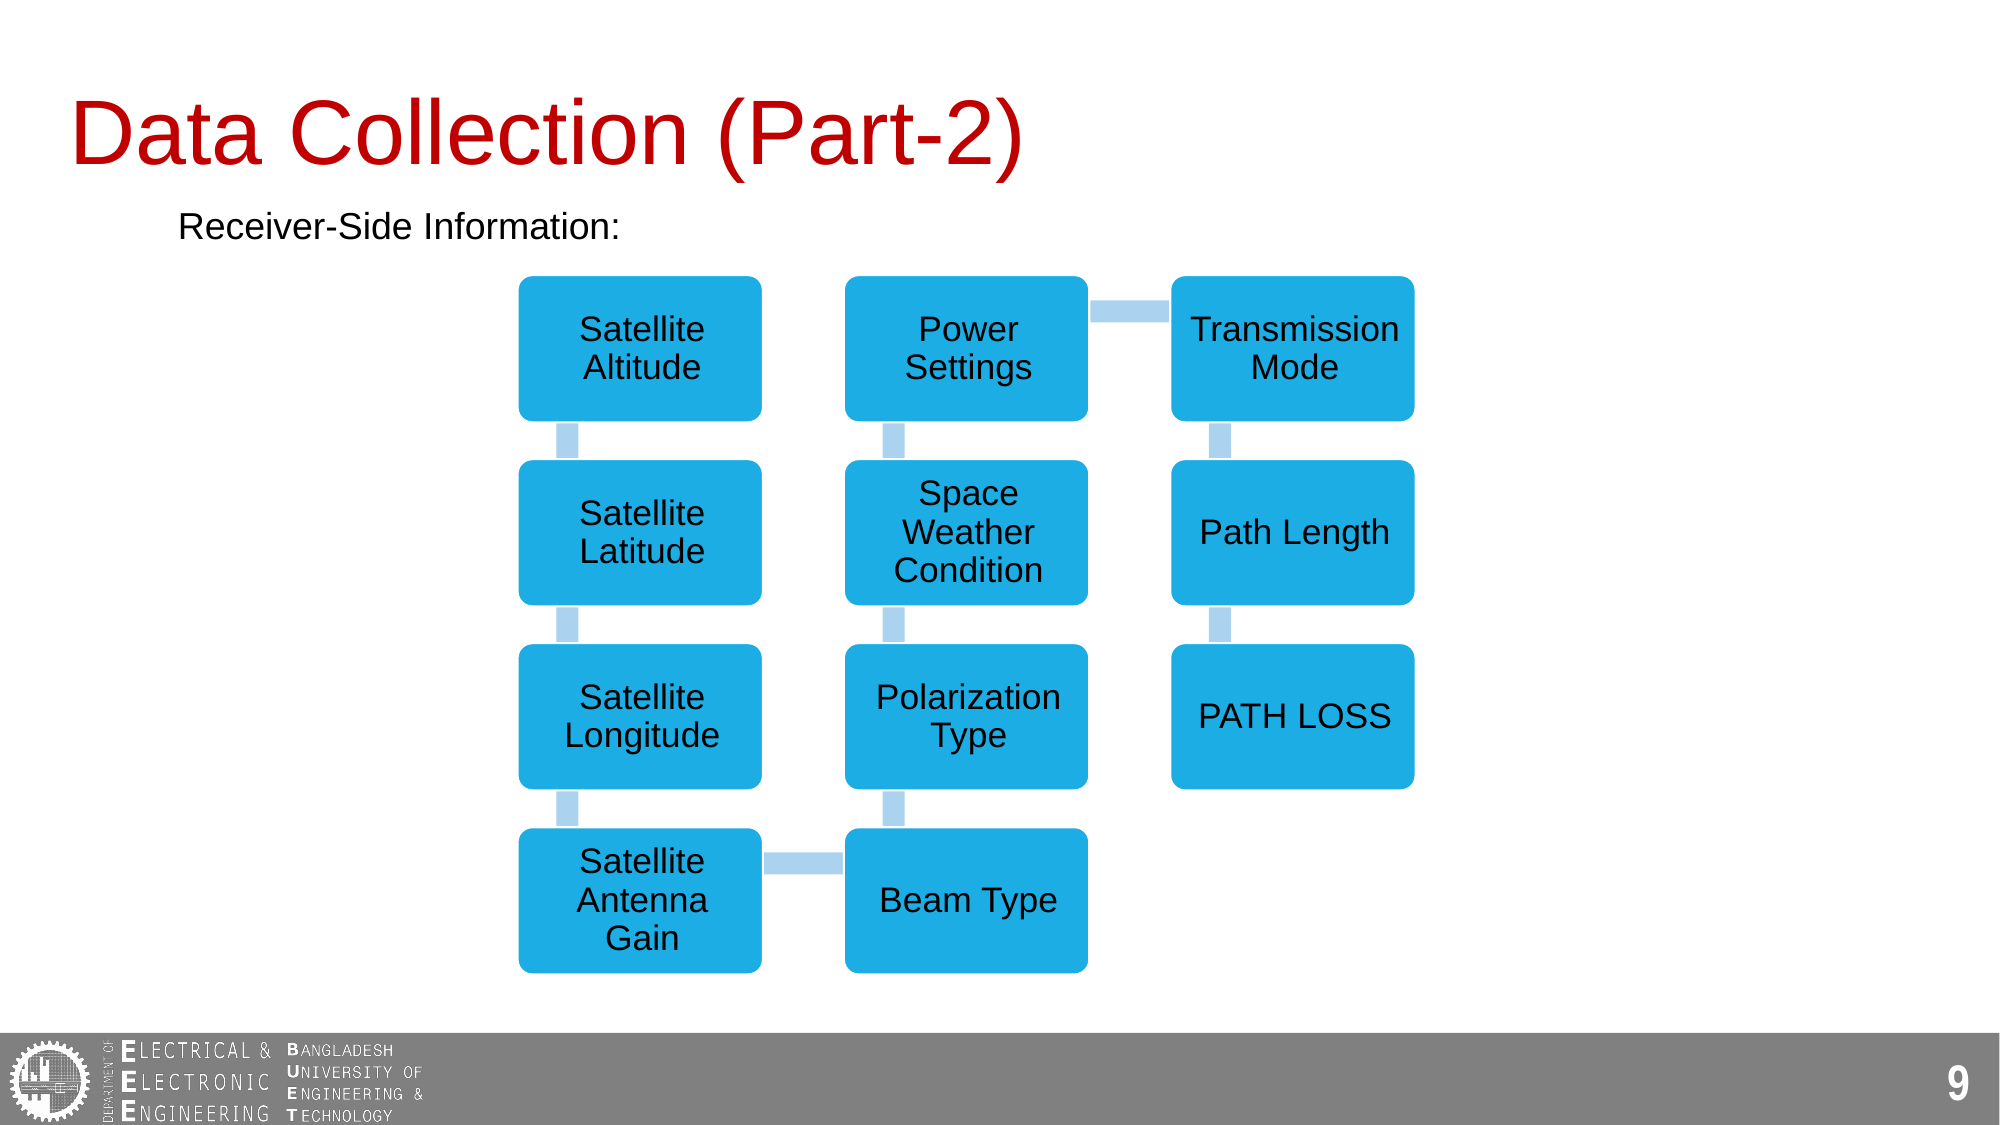

# Data Collection (Part-2)
Receiver-Side Information:
Satellite Altitude
Satellite Latitude
Satellite Longitude
Satellite Antenna Gain
Beam Type
Polarization Type
Space Weather Condition
Power Settings
Transmission Mode
Path Length
PATH LOSS
9